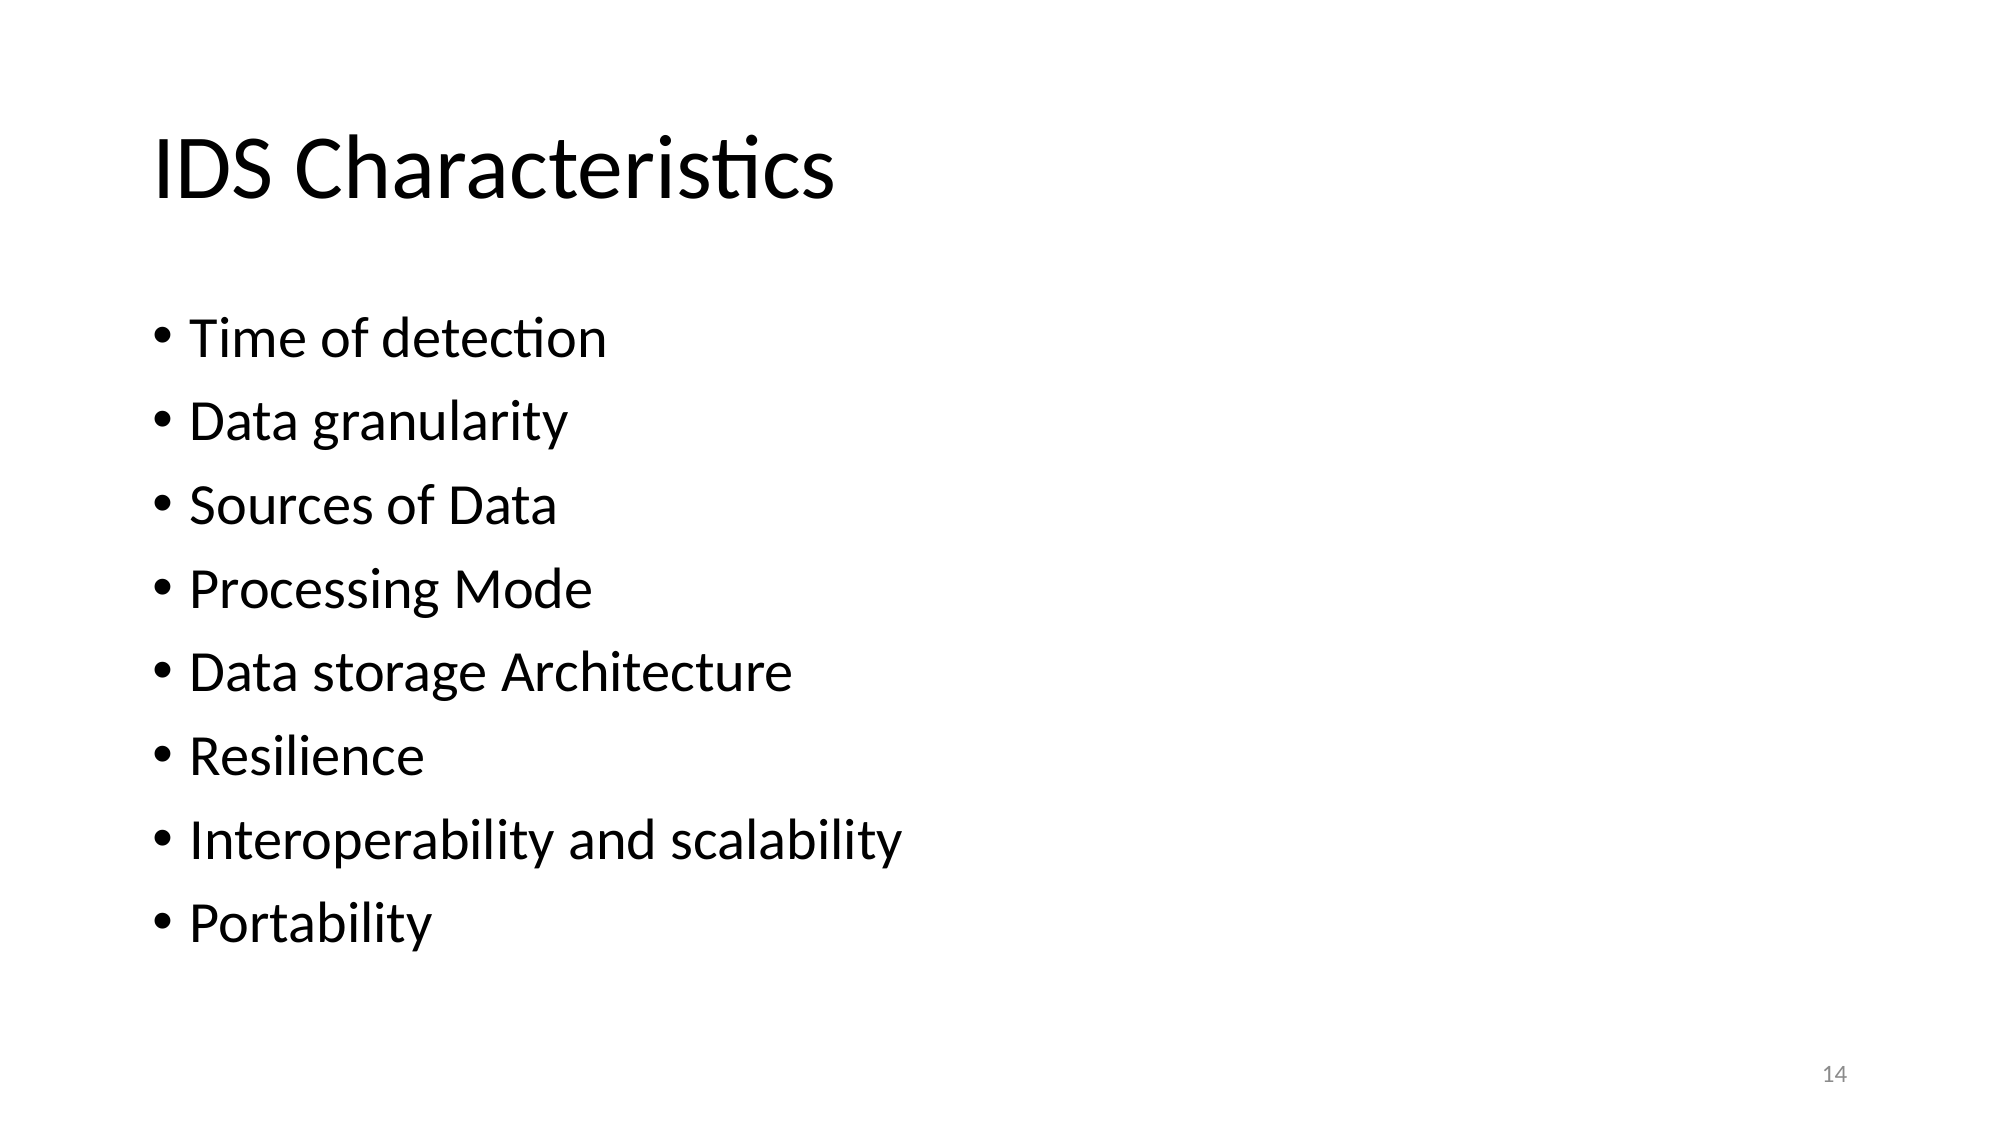

# IDS Characteristics
Time of detection
Data granularity
Sources of Data
Processing Mode
Data storage Architecture
Resilience
Interoperability and scalability
Portability

14